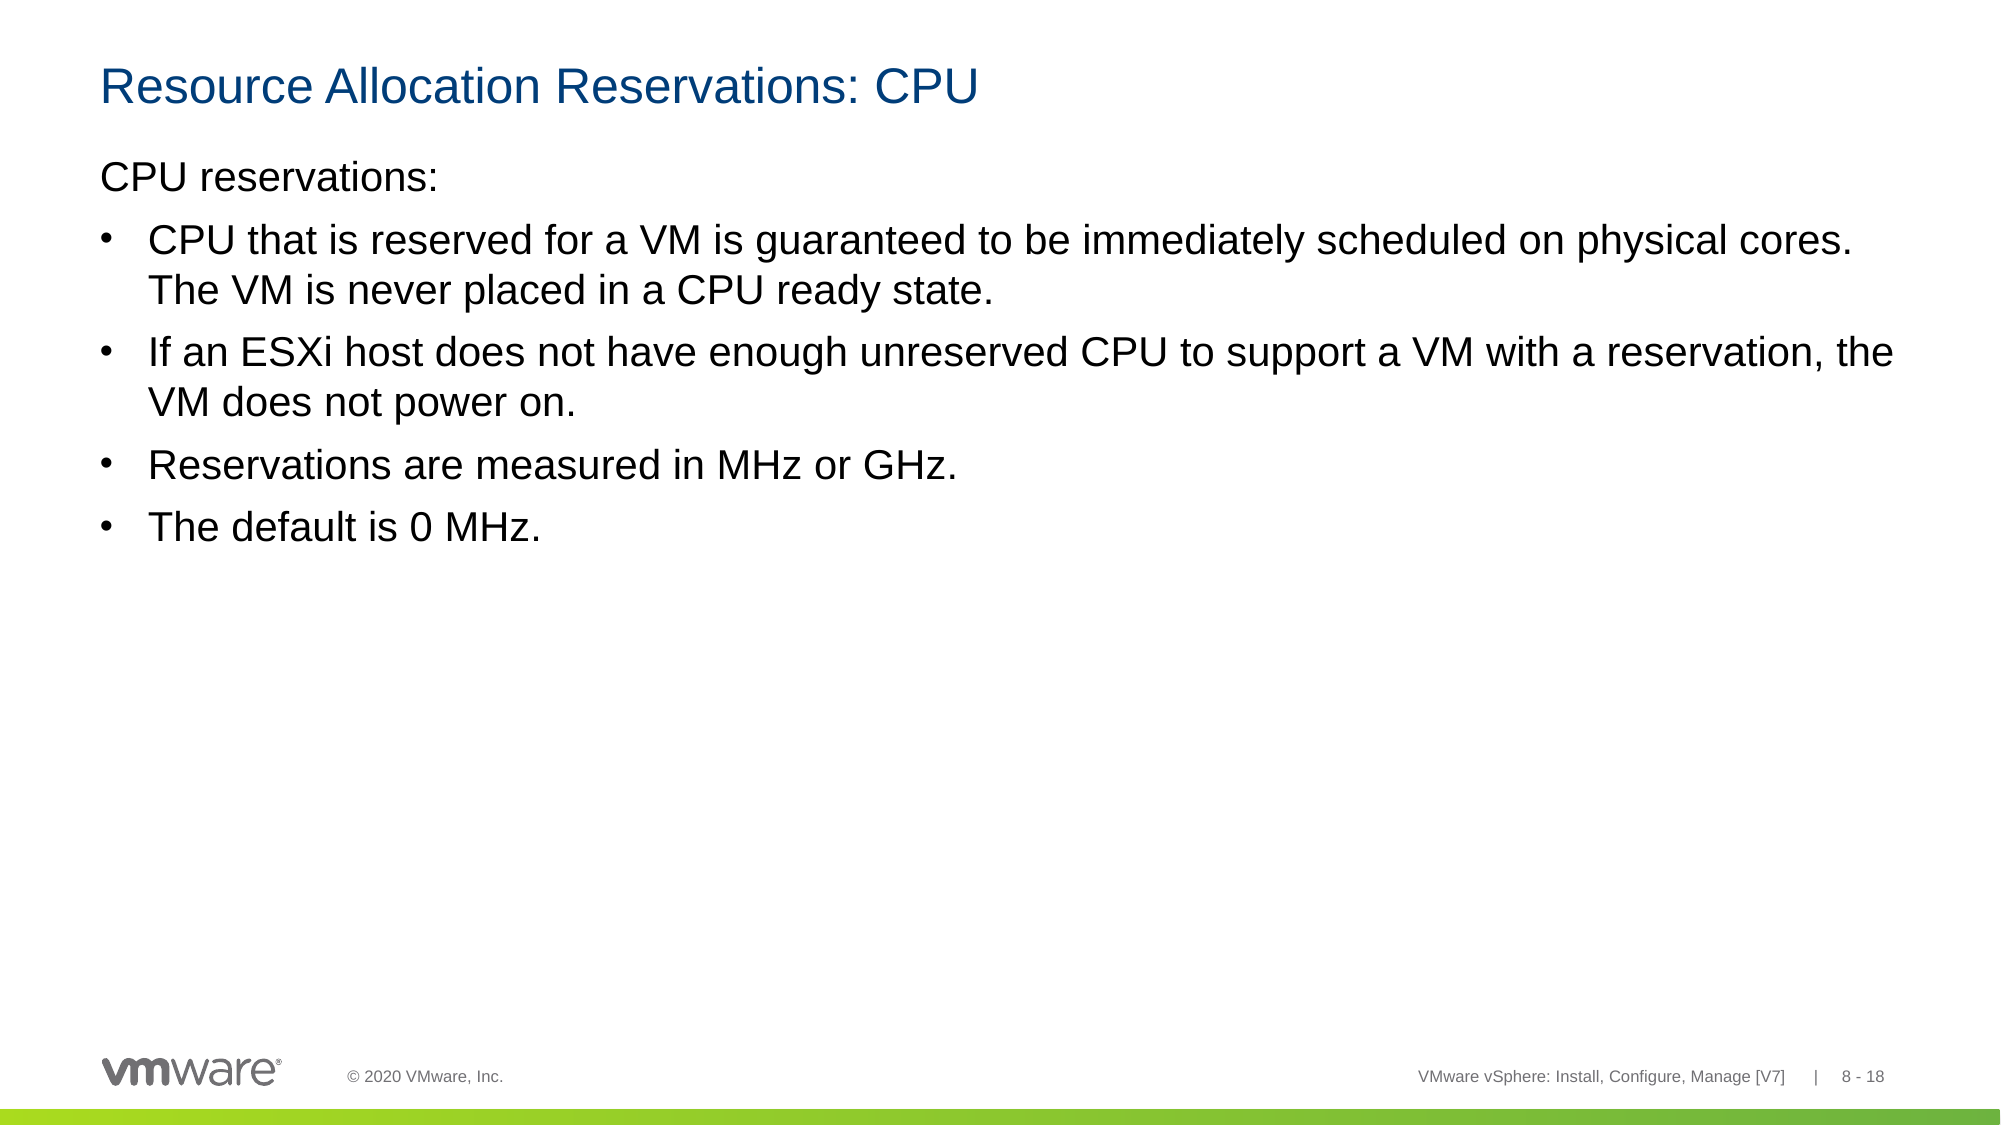

# Resource Allocation Reservations: CPU
CPU reservations:
CPU that is reserved for a VM is guaranteed to be immediately scheduled on physical cores. The VM is never placed in a CPU ready state.
If an ESXi host does not have enough unreserved CPU to support a VM with a reservation, the VM does not power on.
Reservations are measured in MHz or GHz.
The default is 0 MHz.
VMware vSphere: Install, Configure, Manage [V7]      |     8 - 18